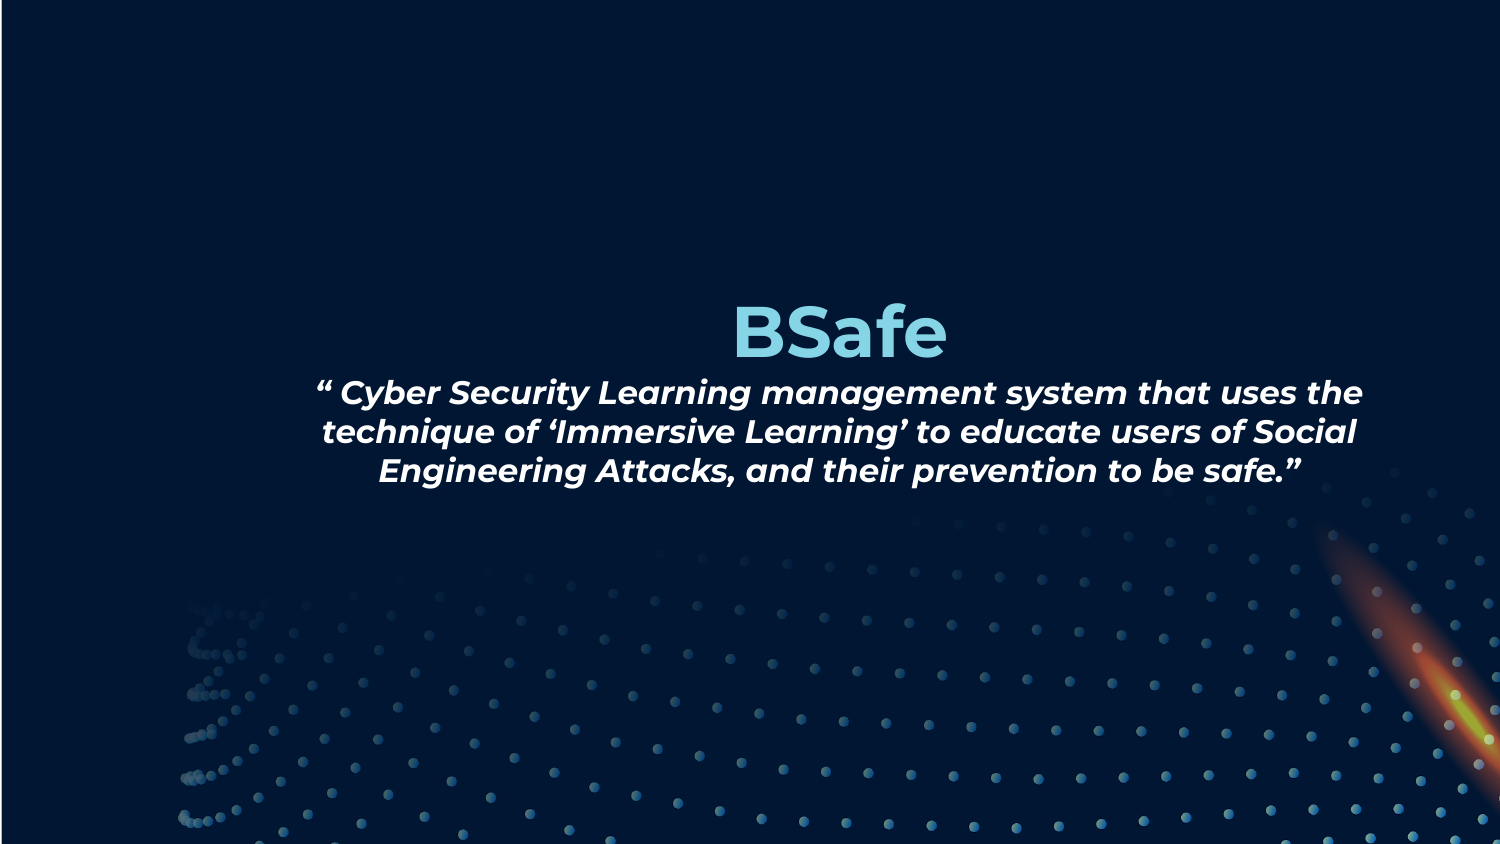

BSafe
“ Cyber Security Learning management system that uses the technique of ‘Immersive Learning’ to educate users of Social Engineering Attacks, and their prevention to be safe.”